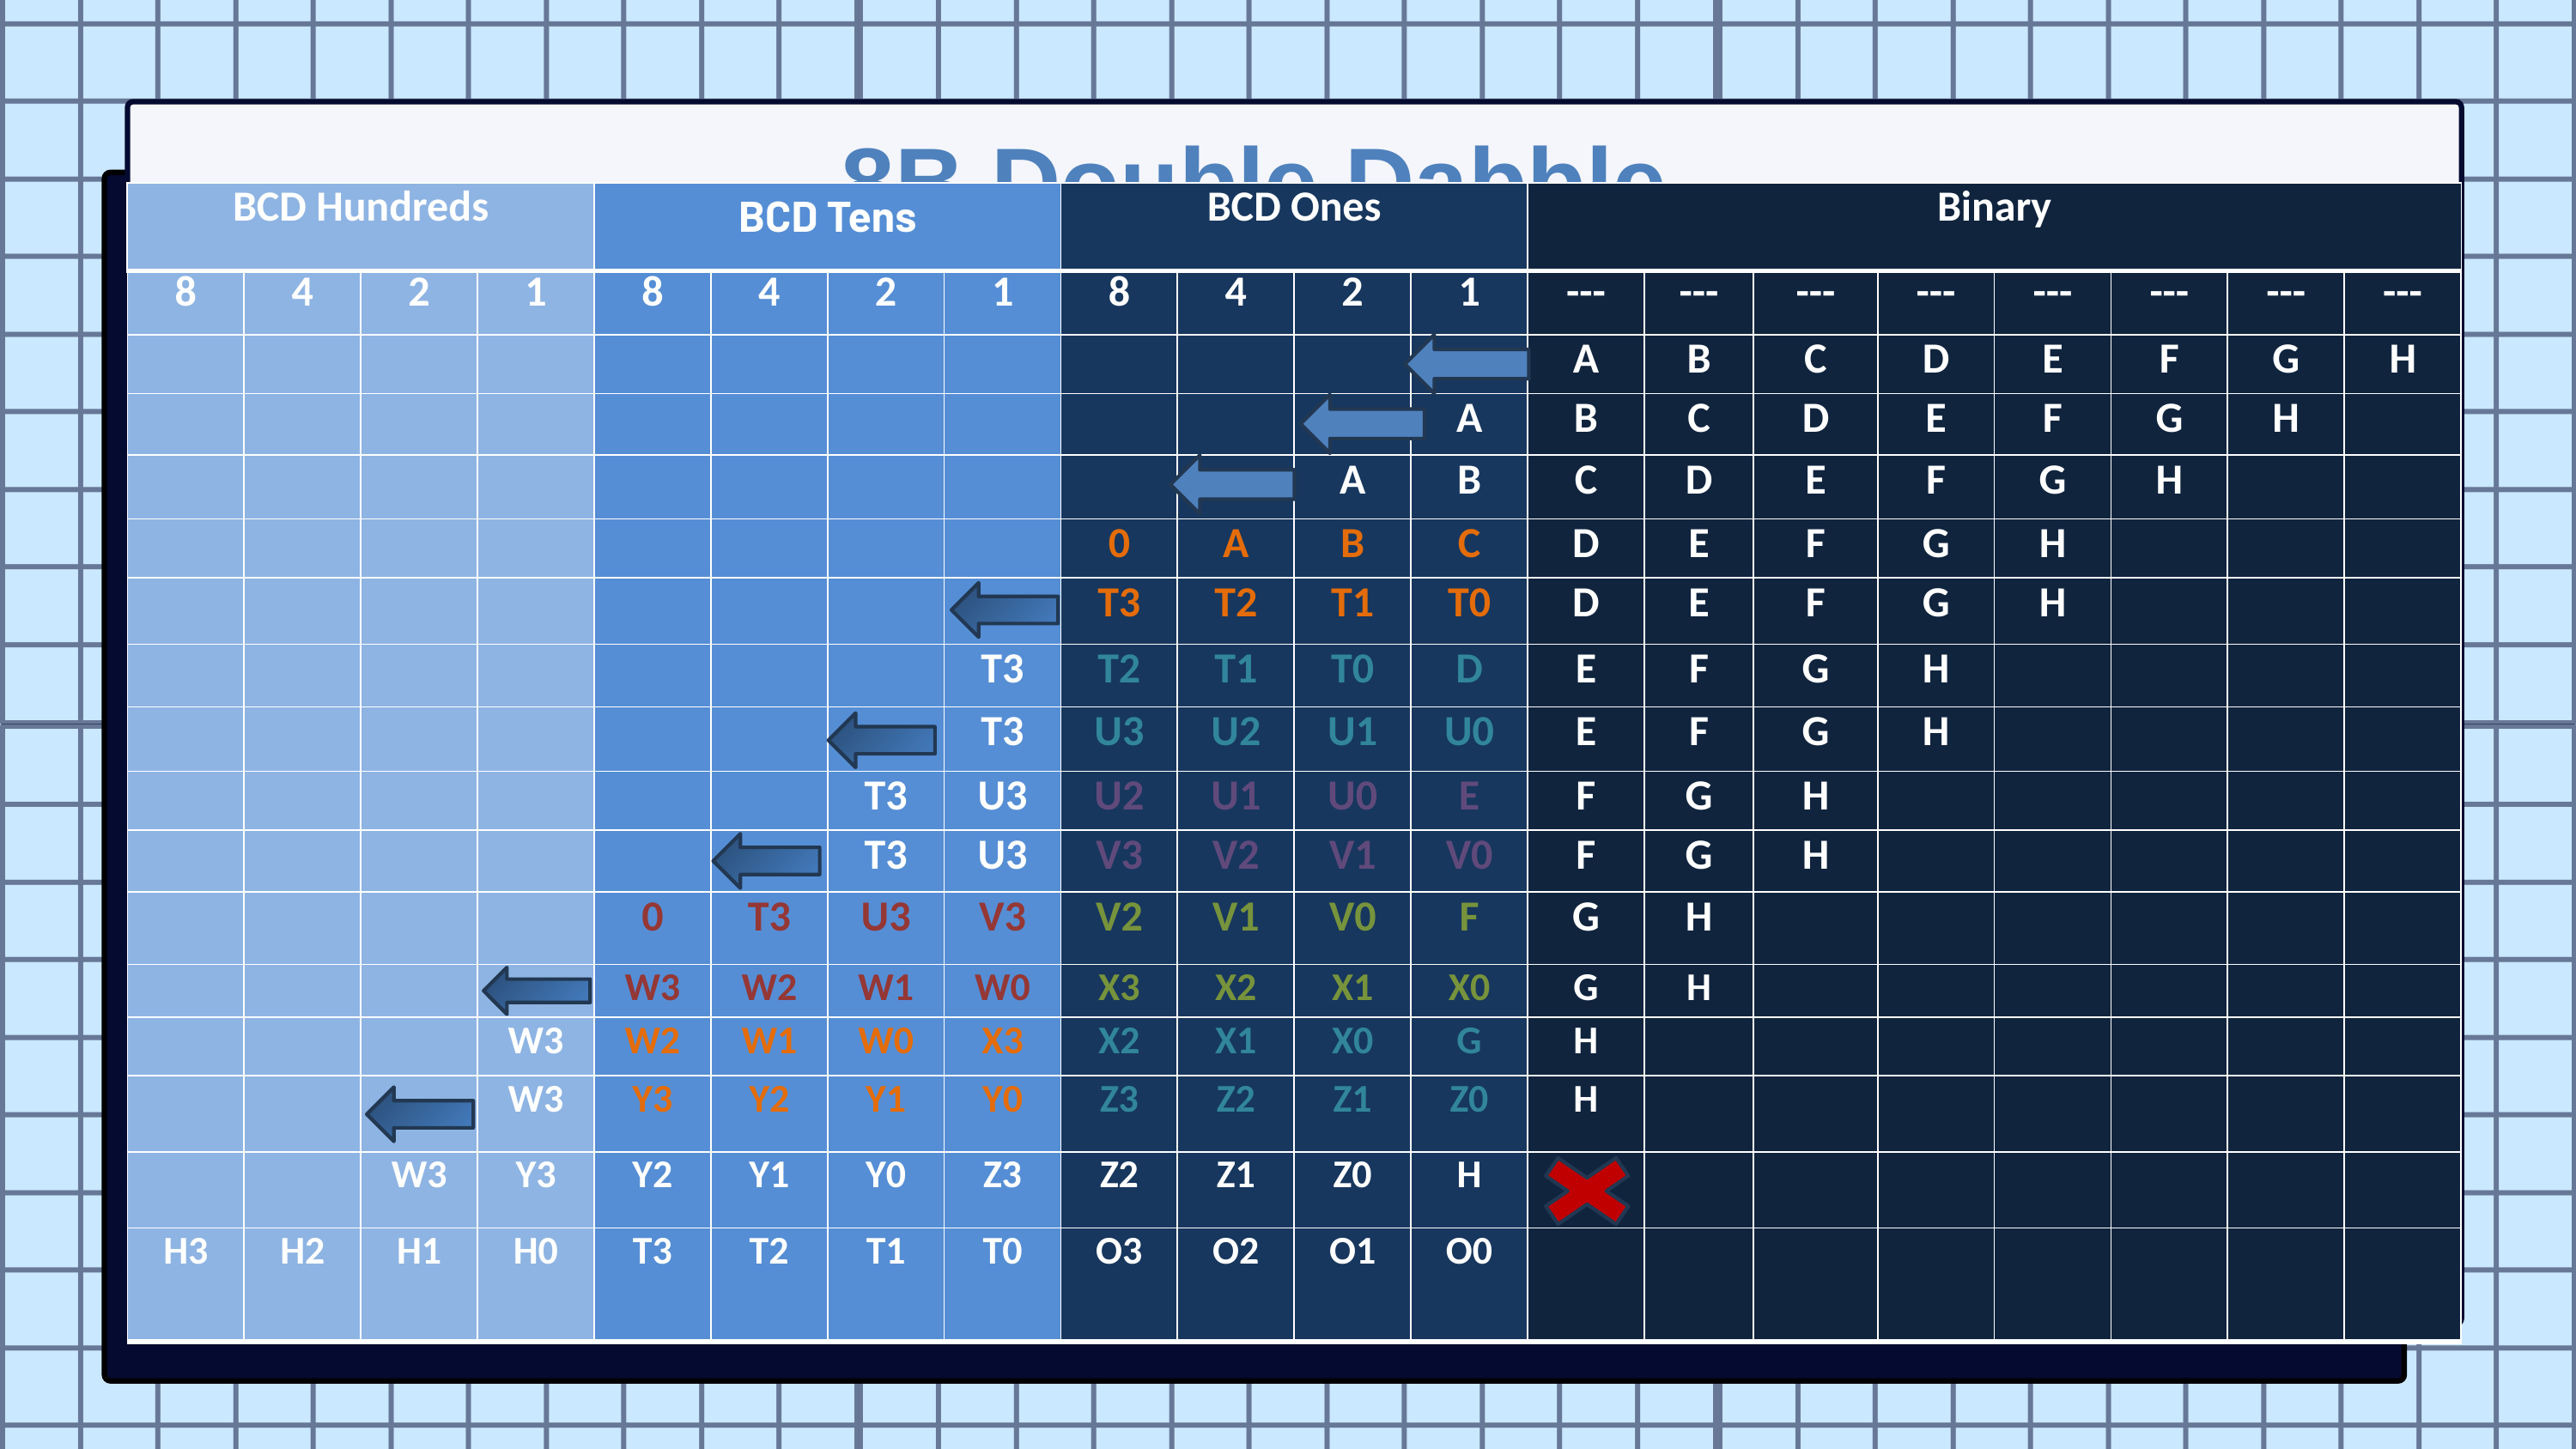

8B Double Dabble

| BCD Hundreds | BCD Tens | BCD Ones | Binary |
| --- | --- | --- | --- |
| 8 | 4 | 2 | 1 | 8 | 4 | 2 | 1 | 8 | 4 | 2 | 1 | --- | --- | --- | --- | --- | --- | --- | --- |
| --- | --- | --- | --- | --- | --- | --- | --- | --- | --- | --- | --- | --- | --- | --- | --- | --- | --- | --- | --- |
|  |  |  |  |  |  |  |  |  |  |  |  | A | B | C | D | E | F | G | H |
| --- | --- | --- | --- | --- | --- | --- | --- | --- | --- | --- | --- | --- | --- | --- | --- | --- | --- | --- | --- |

|  |  |  |  |  |  |  |  |  |  |  | A | B | C | D | E | F | G | H |  |
| --- | --- | --- | --- | --- | --- | --- | --- | --- | --- | --- | --- | --- | --- | --- | --- | --- | --- | --- | --- |

|  |  |  |  |  |  |  |  |  |  | A | B | C | D | E | F | G | H |  |  |
| --- | --- | --- | --- | --- | --- | --- | --- | --- | --- | --- | --- | --- | --- | --- | --- | --- | --- | --- | --- |
|  |  |  |  |  |  |  |  | 0 | A | B | C | D | E | F | G | H |  |  |  |
| --- | --- | --- | --- | --- | --- | --- | --- | --- | --- | --- | --- | --- | --- | --- | --- | --- | --- | --- | --- |
|  |  |  |  |  |  |  |  | T3 | T2 | T1 | T0 | D | E | F | G | H |  |  |  |
| --- | --- | --- | --- | --- | --- | --- | --- | --- | --- | --- | --- | --- | --- | --- | --- | --- | --- | --- | --- |

|  |  |  |  |  |  |  | T3 | T2 | T1 | T0 | D | E | F | G | H |  |  |  |  |
| --- | --- | --- | --- | --- | --- | --- | --- | --- | --- | --- | --- | --- | --- | --- | --- | --- | --- | --- | --- |
|  |  |  |  |  |  |  | T3 | U3 | U2 | U1 | U0 | E | F | G | H |  |  |  |  |
| --- | --- | --- | --- | --- | --- | --- | --- | --- | --- | --- | --- | --- | --- | --- | --- | --- | --- | --- | --- |

|  |  |  |  |  |  | T3 | U3 | U2 | U1 | U0 | E | F | G | H |  |  |  |  |  |
| --- | --- | --- | --- | --- | --- | --- | --- | --- | --- | --- | --- | --- | --- | --- | --- | --- | --- | --- | --- |
|  |  |  |  |  |  | T3 | U3 | V3 | V2 | V1 | V0 | F | G | H |  |  |  |  |  |
| --- | --- | --- | --- | --- | --- | --- | --- | --- | --- | --- | --- | --- | --- | --- | --- | --- | --- | --- | --- |

|  |  |  |  | 0 | T3 | U3 | V3 | V2 | V1 | V0 | F | G | H |  |  |  |  |  |  |
| --- | --- | --- | --- | --- | --- | --- | --- | --- | --- | --- | --- | --- | --- | --- | --- | --- | --- | --- | --- |
|  |  |  |  | W3 | W2 | W1 | W0 | X3 | X2 | X1 | X0 | G | H |  |  |  |  |  |  |
| --- | --- | --- | --- | --- | --- | --- | --- | --- | --- | --- | --- | --- | --- | --- | --- | --- | --- | --- | --- |

|  |  |  | W3 | W2 | W1 | W0 | X3 | X2 | X1 | X0 | G | H |  |  |  |  |  |  |  |
| --- | --- | --- | --- | --- | --- | --- | --- | --- | --- | --- | --- | --- | --- | --- | --- | --- | --- | --- | --- |
|  |  |  | W3 | Y3 | Y2 | Y1 | Y0 | Z3 | Z2 | Z1 | Z0 | H |  |  |  |  |  |  |  |
| --- | --- | --- | --- | --- | --- | --- | --- | --- | --- | --- | --- | --- | --- | --- | --- | --- | --- | --- | --- |

|  |  | W3 | Y3 | Y2 | Y1 | Y0 | Z3 | Z2 | Z1 | Z0 | H |  |  |  |  |  |  |  |  |
| --- | --- | --- | --- | --- | --- | --- | --- | --- | --- | --- | --- | --- | --- | --- | --- | --- | --- | --- | --- |
| H3 | H2 | H1 | H0 | T3 | T2 | T1 | T0 | O3 | O2 | O1 | O0 |  |  |  |  |  |  |  |  |
| --- | --- | --- | --- | --- | --- | --- | --- | --- | --- | --- | --- | --- | --- | --- | --- | --- | --- | --- | --- |